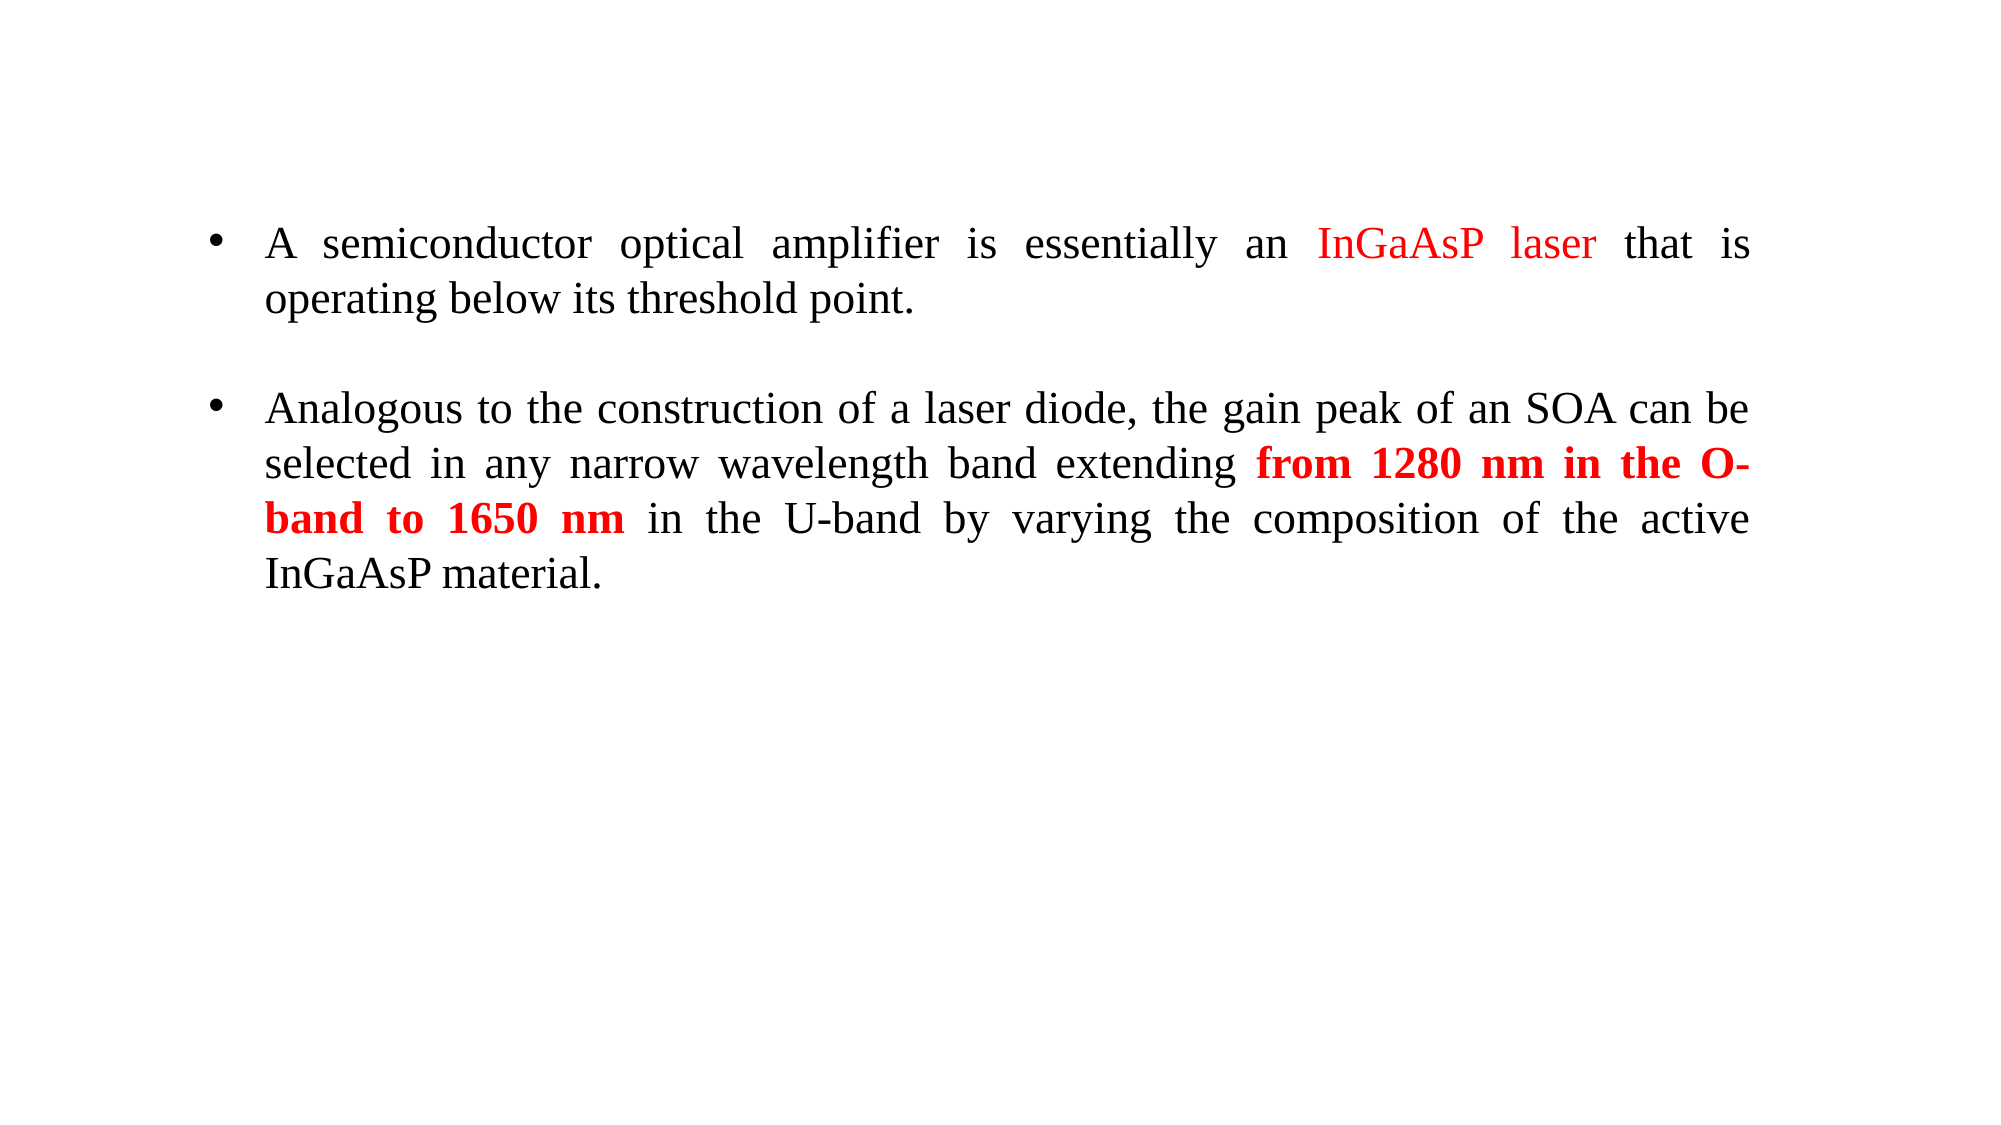

A semiconductor optical amplifier is essentially an InGaAsP laser that is operating below its threshold point.

Analogous to the construction of a laser diode, the gain peak of an SOA can be selected in any narrow wavelength band extending from 1280 nm in the O-band to 1650 nm in the U-band by varying the composition of the active InGaAsP material.